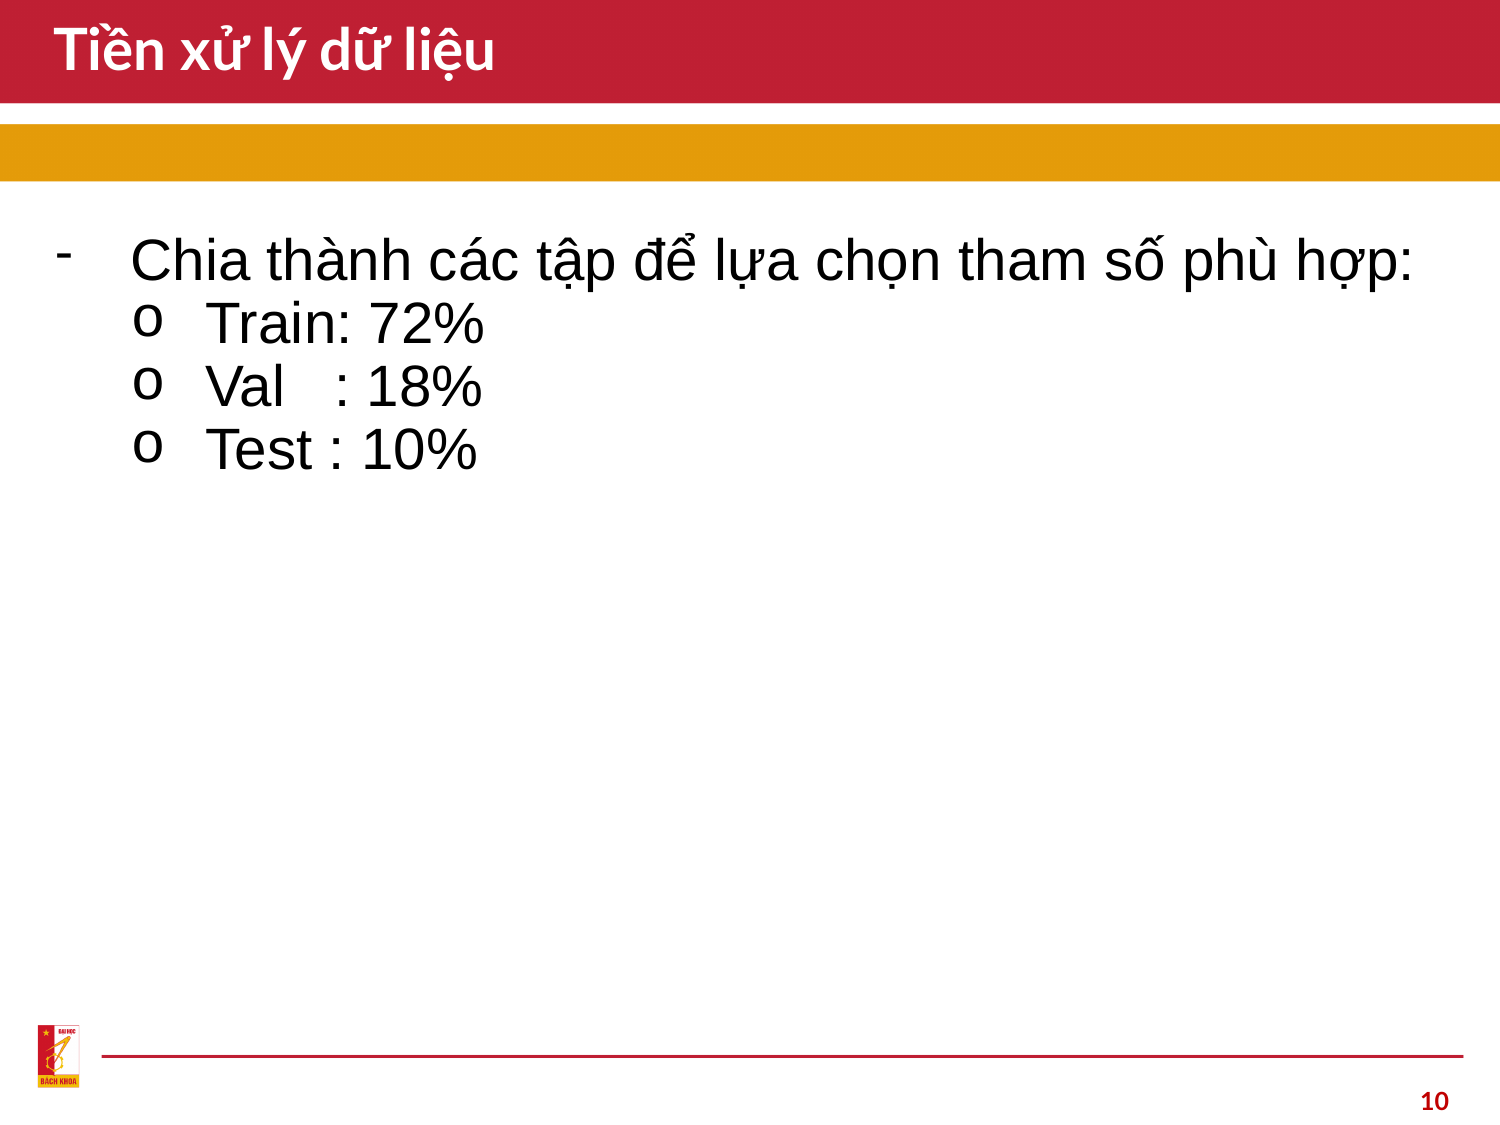

# Tiền xử lý dữ liệu
Chia thành các tập để lựa chọn tham số phù hợp:
Train: 72%
Val   : 18%
Test : 10%
10